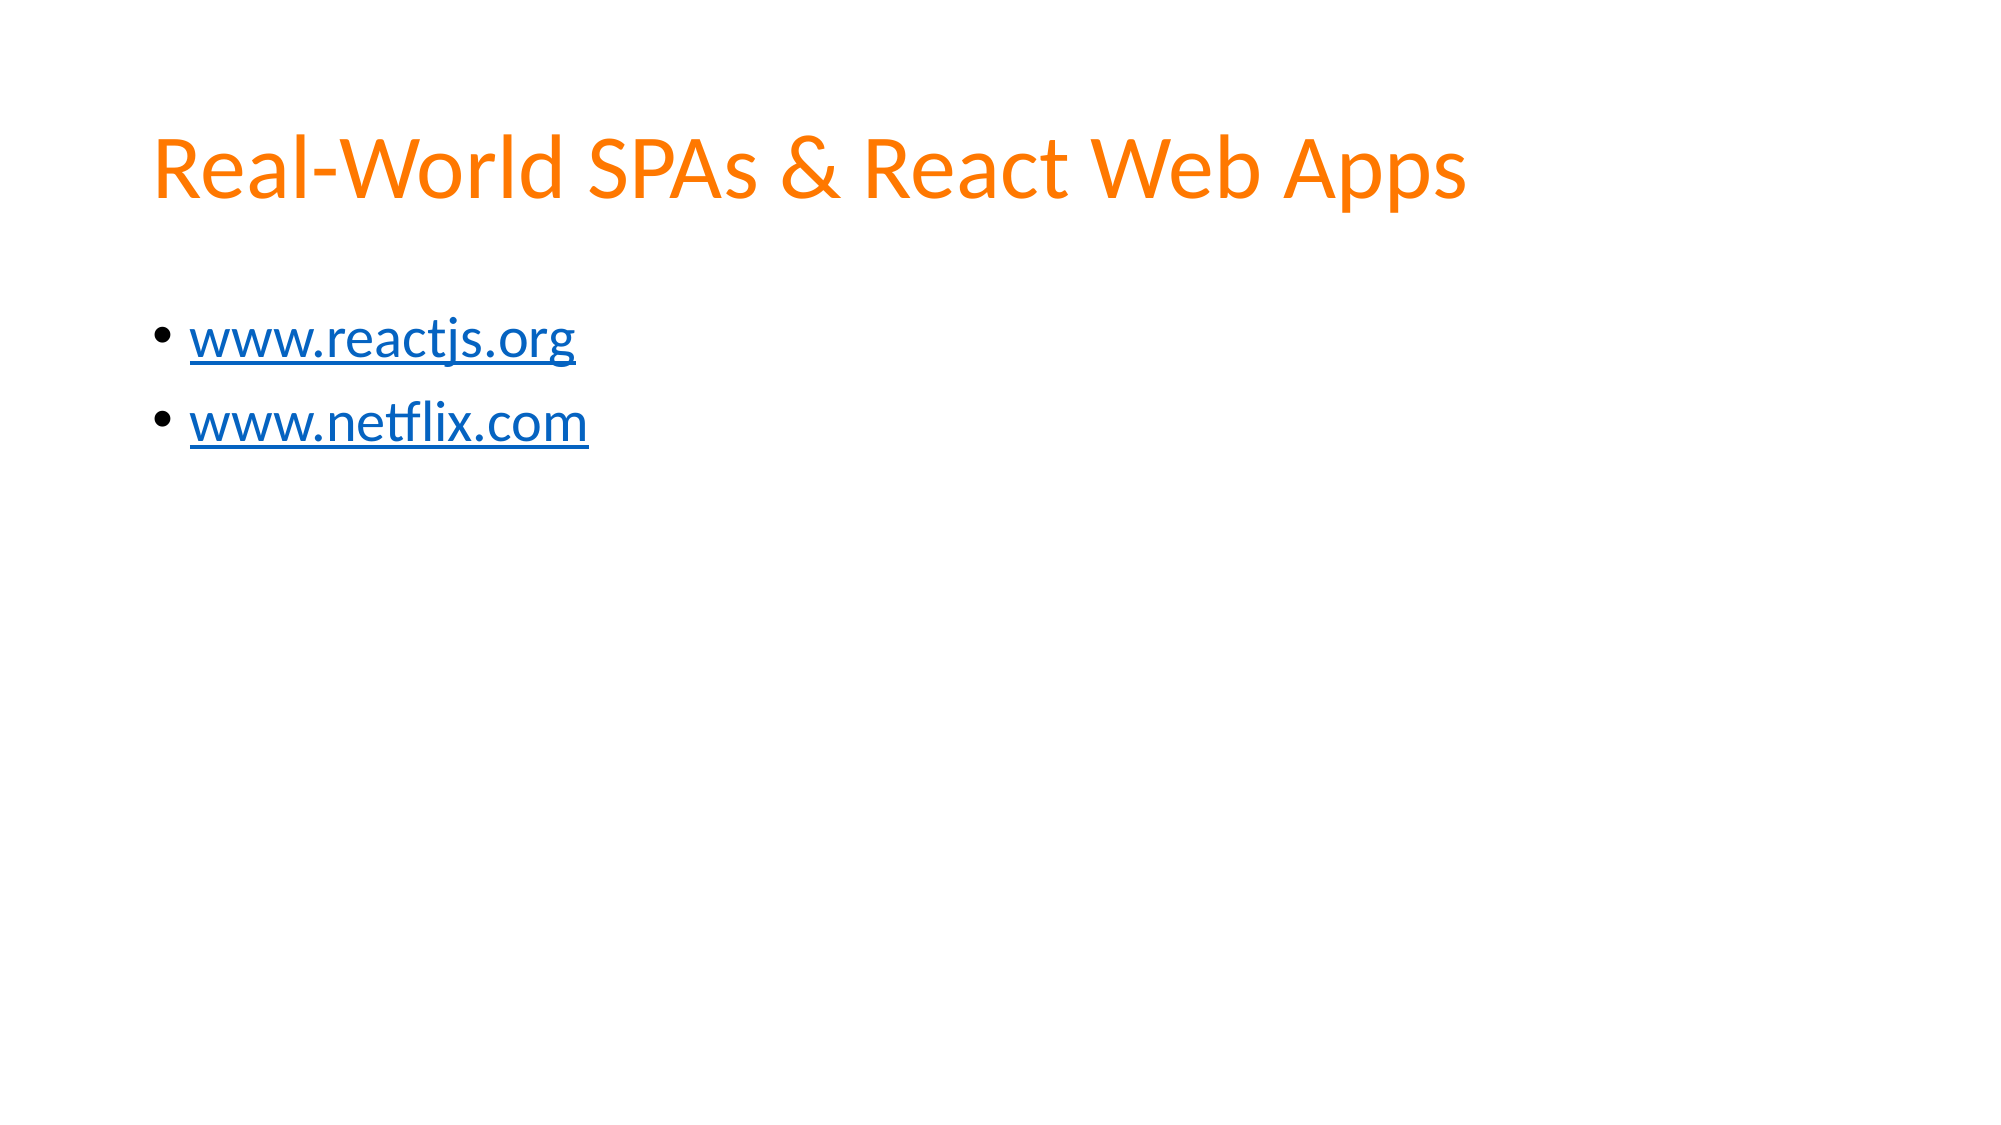

# Real-World SPAs & React Web Apps
www.reactjs.org
www.netflix.com